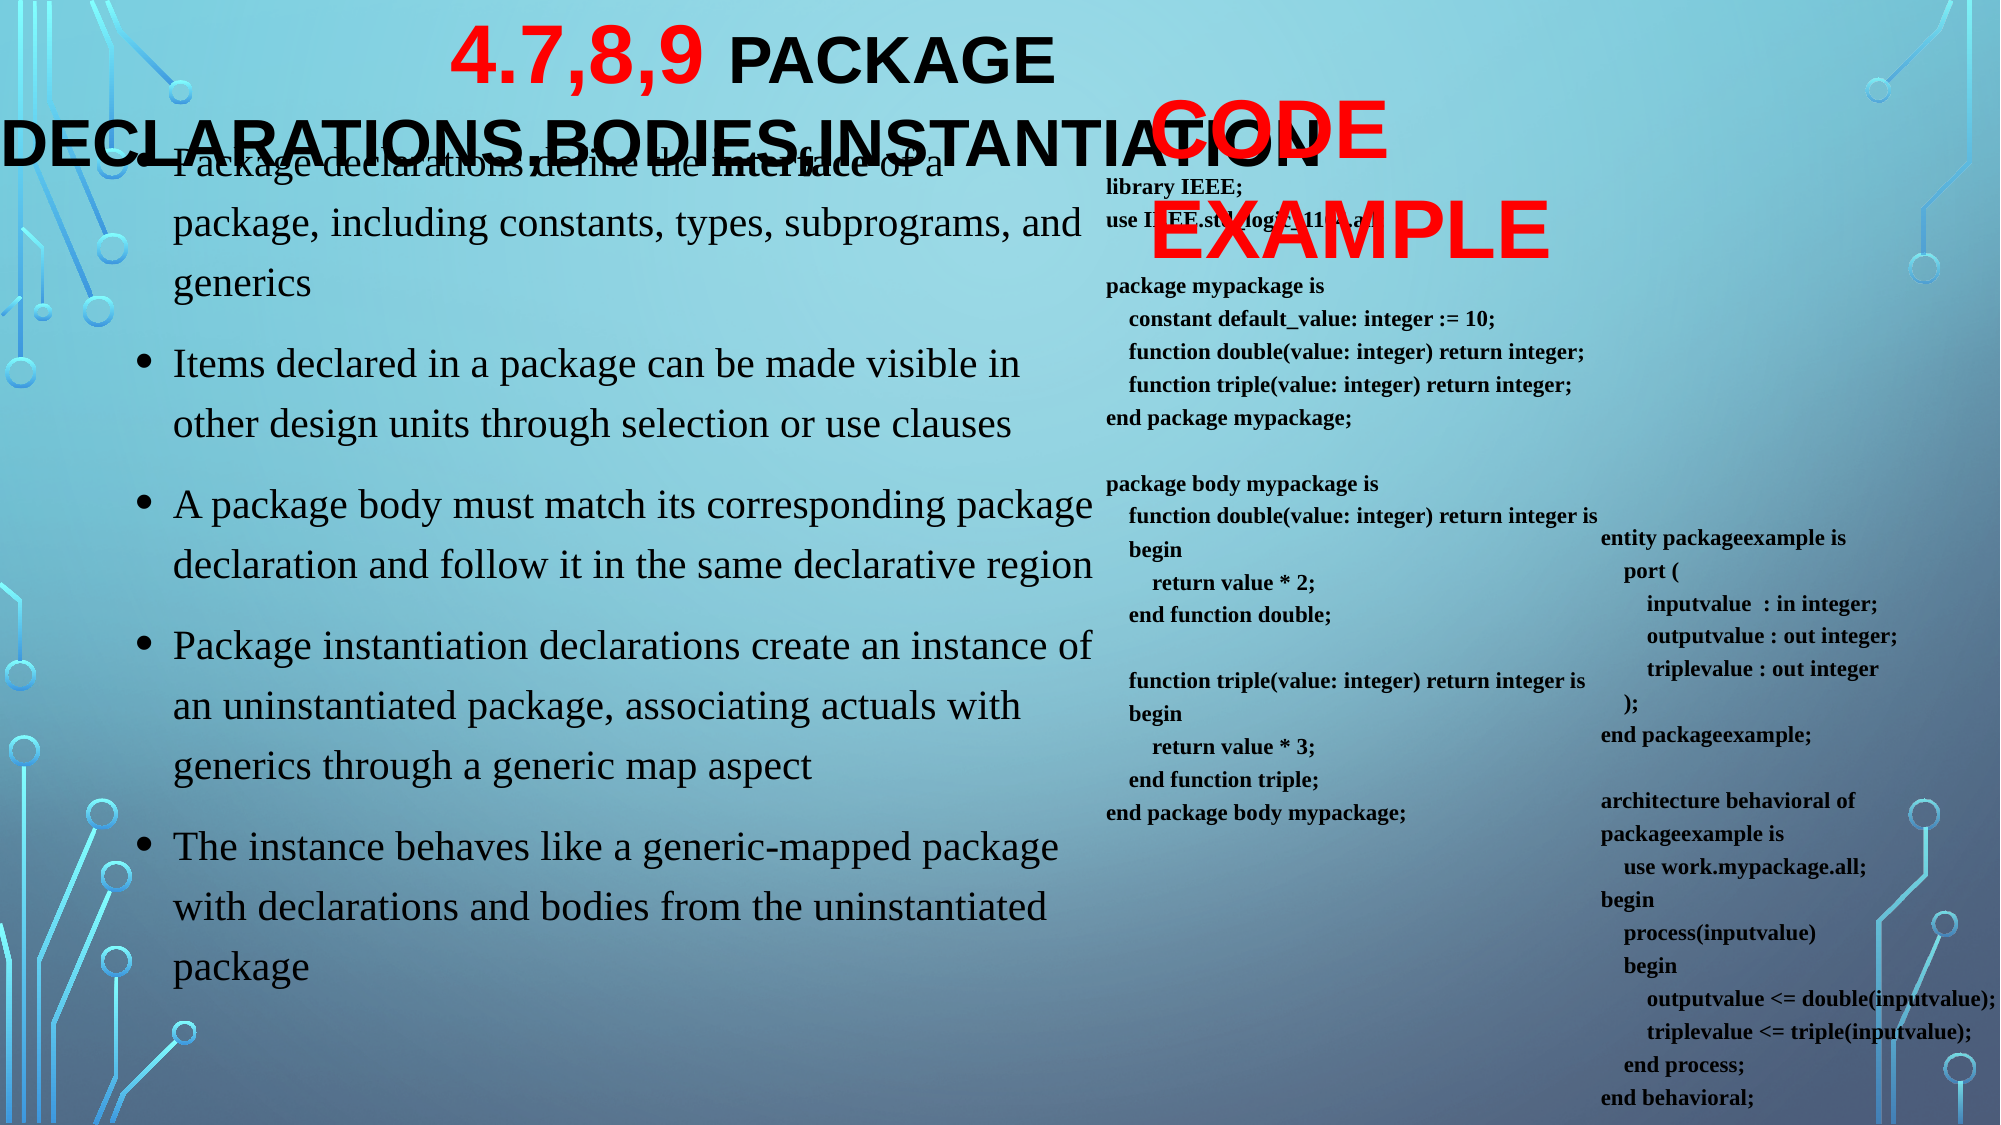

4.7,8,9 PACKAGE DECLARATIONS,BODIES,INSTANTIATION
CODE EXAMPLE

Package declarations define the interface of a package, including constants, types, subprograms, and generics
Items declared in a package can be made visible in other design units through selection or use clauses
A package body must match its corresponding package declaration and follow it in the same declarative region
Package instantiation declarations create an instance of an uninstantiated package, associating actuals with generics through a generic map aspect
The instance behaves like a generic-mapped package with declarations and bodies from the uninstantiated package

library IEEE;
use IEEE.std_logic_1164.all;

package mypackage is
    constant default_value: integer := 10;
    function double(value: integer) return integer;
    function triple(value: integer) return integer;
end package mypackage;

package body mypackage is
    function double(value: integer) return integer is
    begin
        return value * 2;
    end function double;

    function triple(value: integer) return integer is
    begin
        return value * 3;
    end function triple;
end package body mypackage;

entity packageexample is
    port (
        inputvalue  : in integer;
        outputvalue : out integer;
        triplevalue : out integer
    );
end packageexample;

architecture behavioral of
packageexample is
    use work.mypackage.all;
begin
    process(inputvalue)
    begin
        outputvalue <= double(inputvalue);
        triplevalue <= triple(inputvalue);
    end process;
end behavioral;